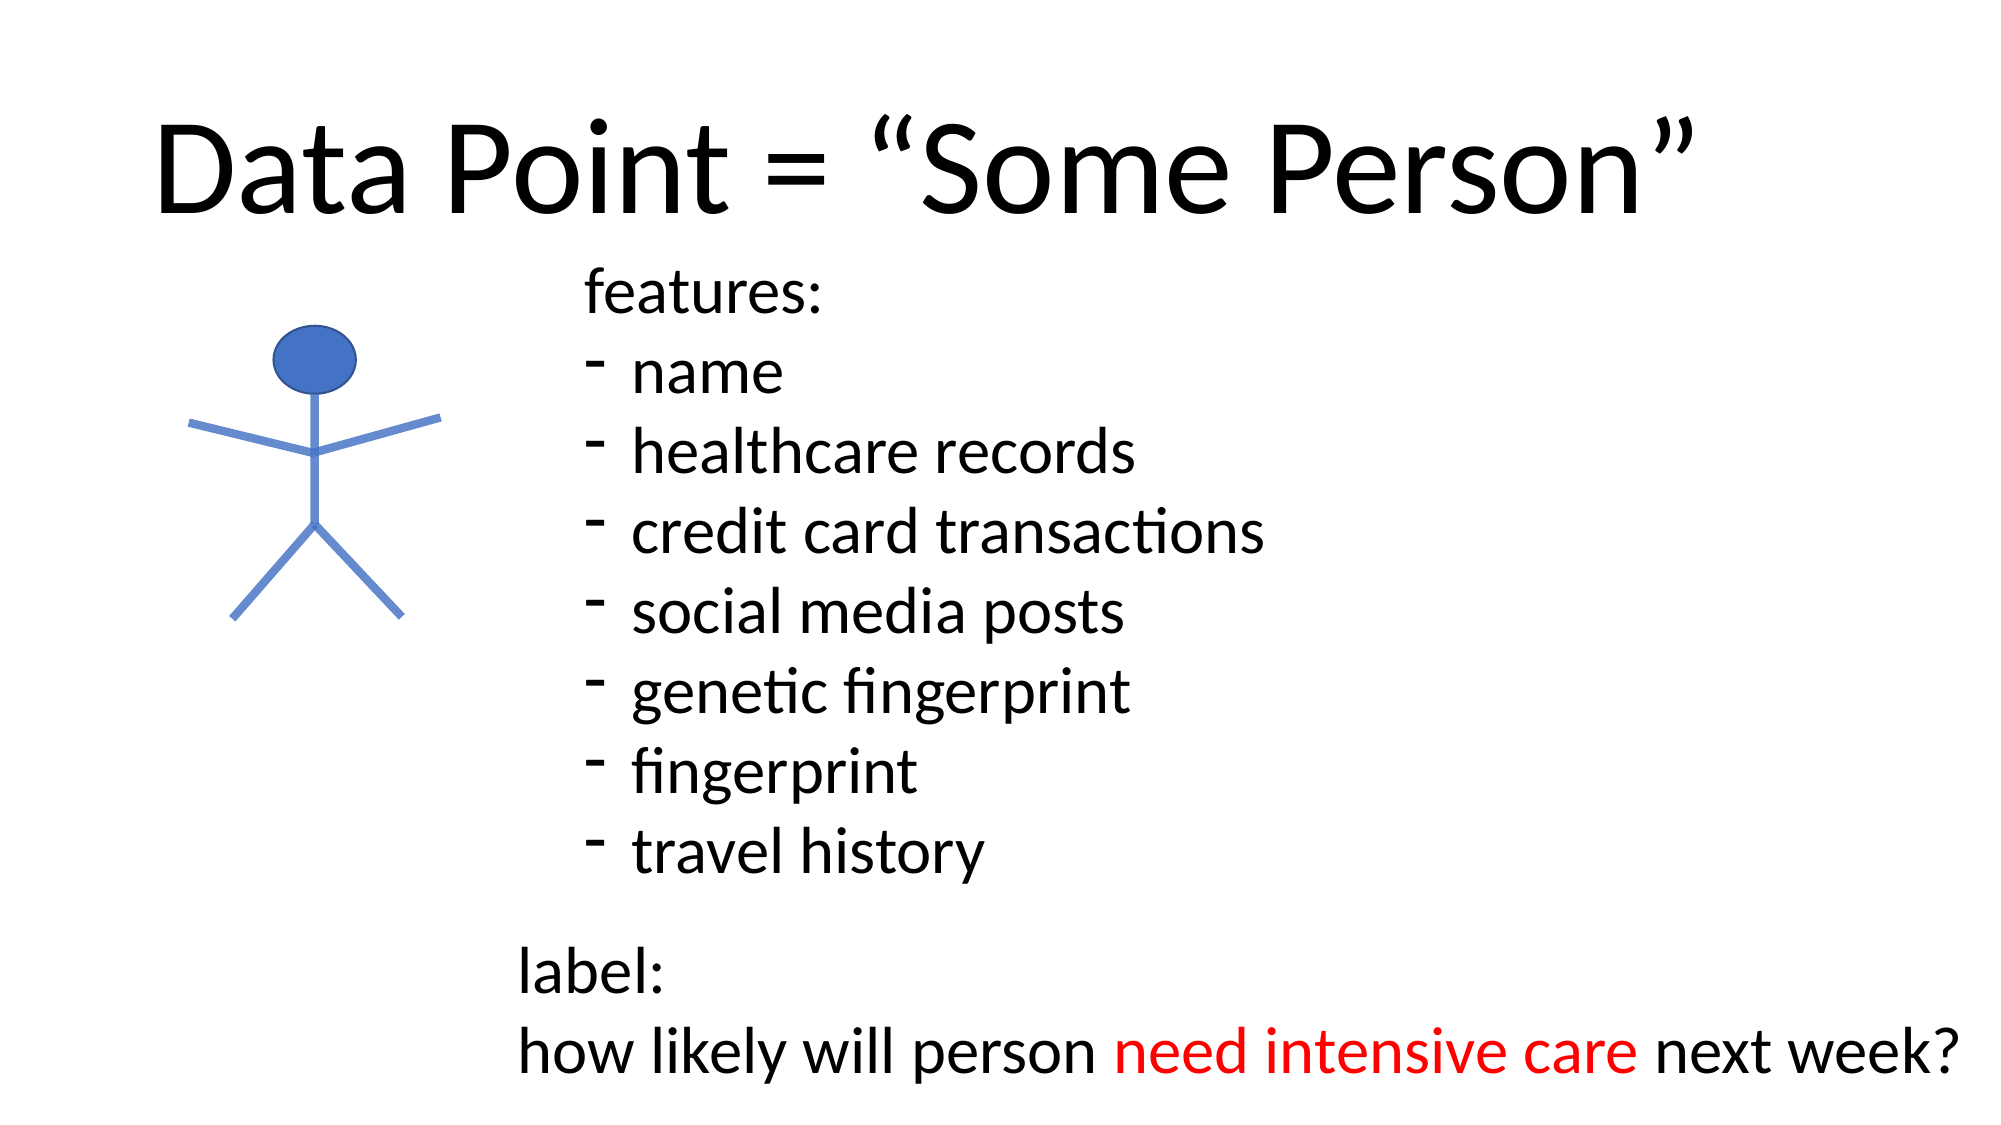

# Data Point = “Some Person”
features:
name
healthcare records
credit card transactions
social media posts
genetic fingerprint
fingerprint
travel history

label:
how likely will person need intensive care next week?